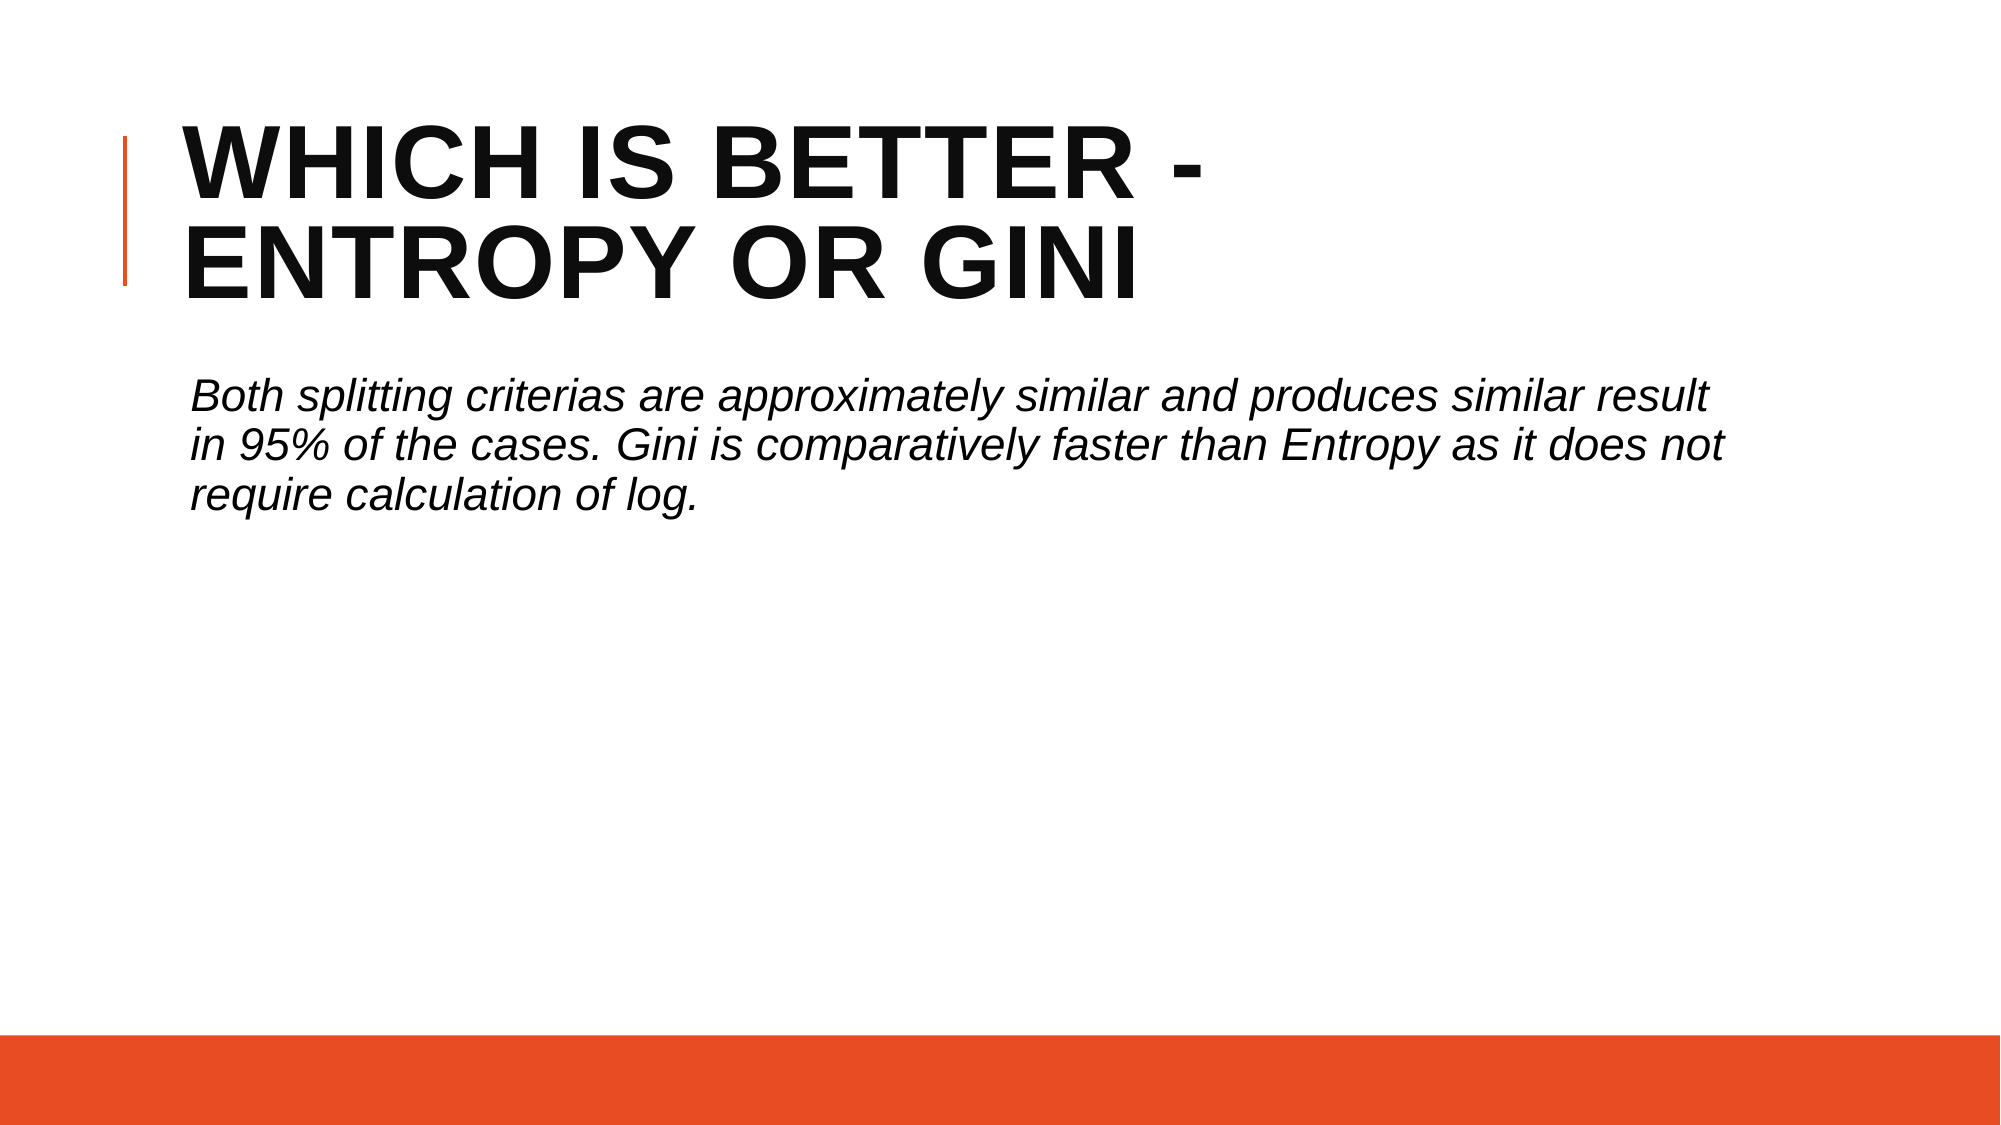

# Which is better - Entropy or Gini
Both splitting criterias are approximately similar and produces similar result in 95% of the cases. Gini is comparatively faster than Entropy as it does not require calculation of log.